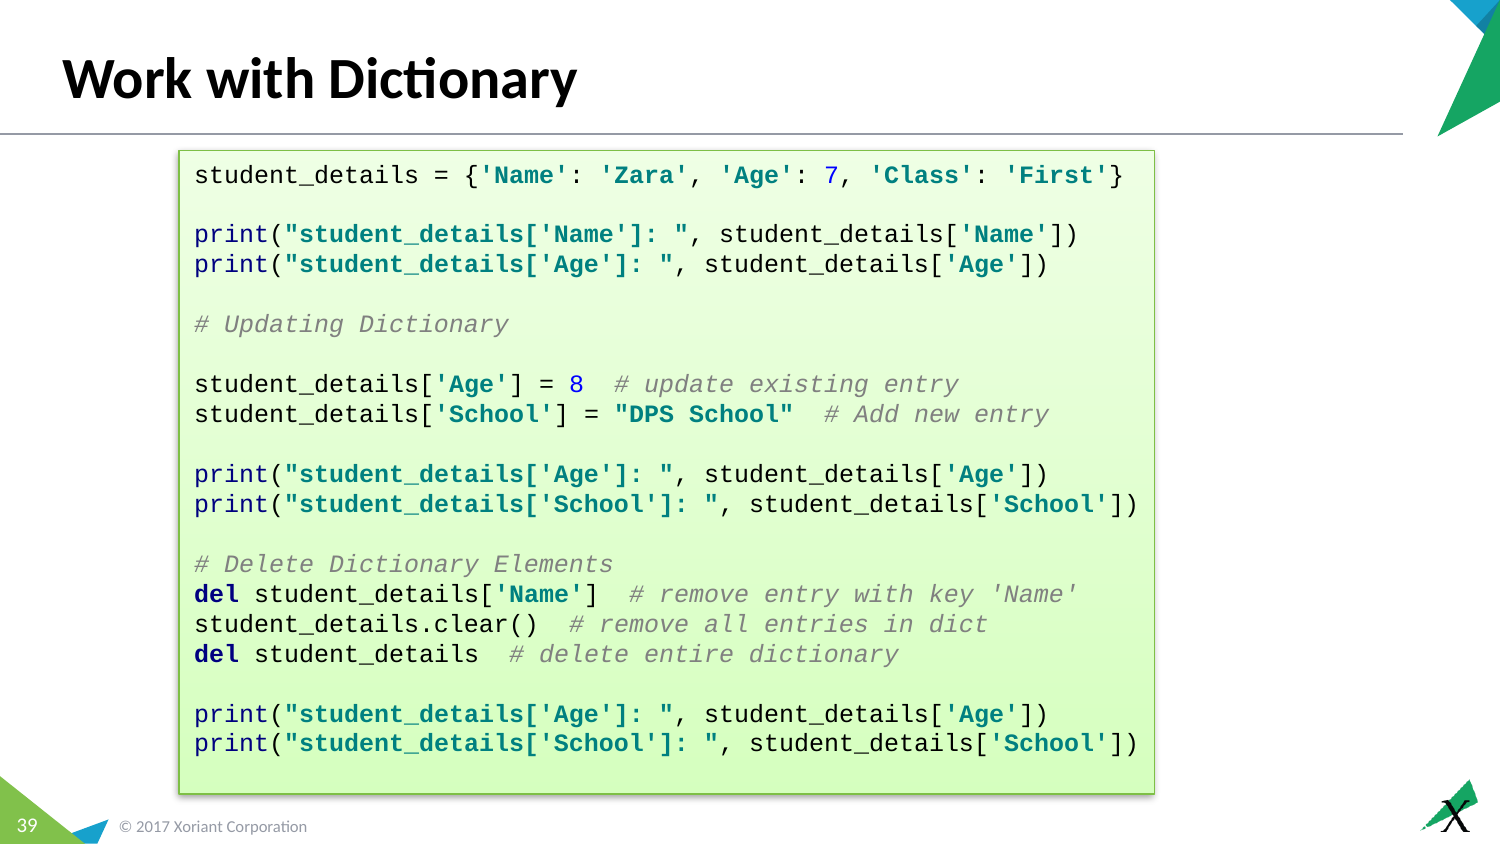

# Work with Dictionary
student_details = {'Name': 'Zara', 'Age': 7, 'Class': 'First'}
print("student_details['Name']: ", student_details['Name'])
print("student_details['Age']: ", student_details['Age'])
# Updating Dictionary
student_details['Age'] = 8  # update existing entry
student_details['School'] = "DPS School"  # Add new entry
print("student_details['Age']: ", student_details['Age'])
print("student_details['School']: ", student_details['School'])
# Delete Dictionary Elements
del student_details['Name']  # remove entry with key 'Name'
student_details.clear()  # remove all entries in dict
del student_details  # delete entire dictionary
print("student_details['Age']: ", student_details['Age'])
print("student_details['School']: ", student_details['School'])